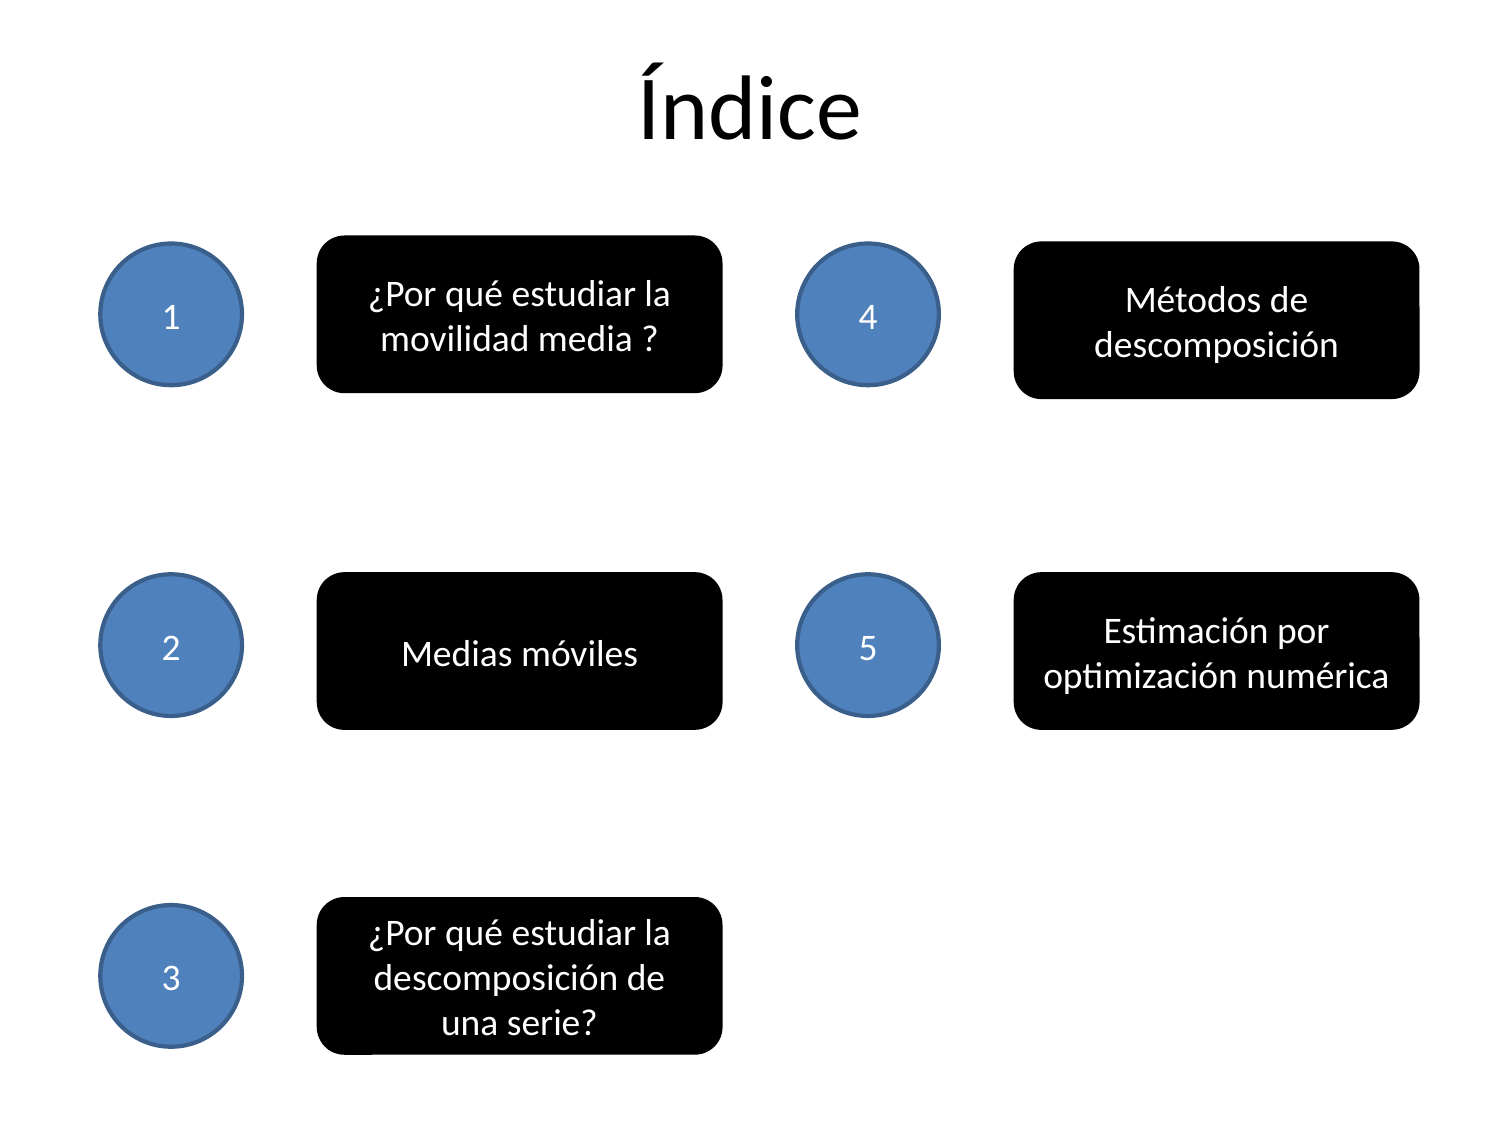

# Índice
¿Por qué estudiar la movilidad media ?
1
4
Métodos de descomposición
2
Medias móviles
5
Estimación por optimización numérica
¿Por qué estudiar la descomposición de una serie?
3